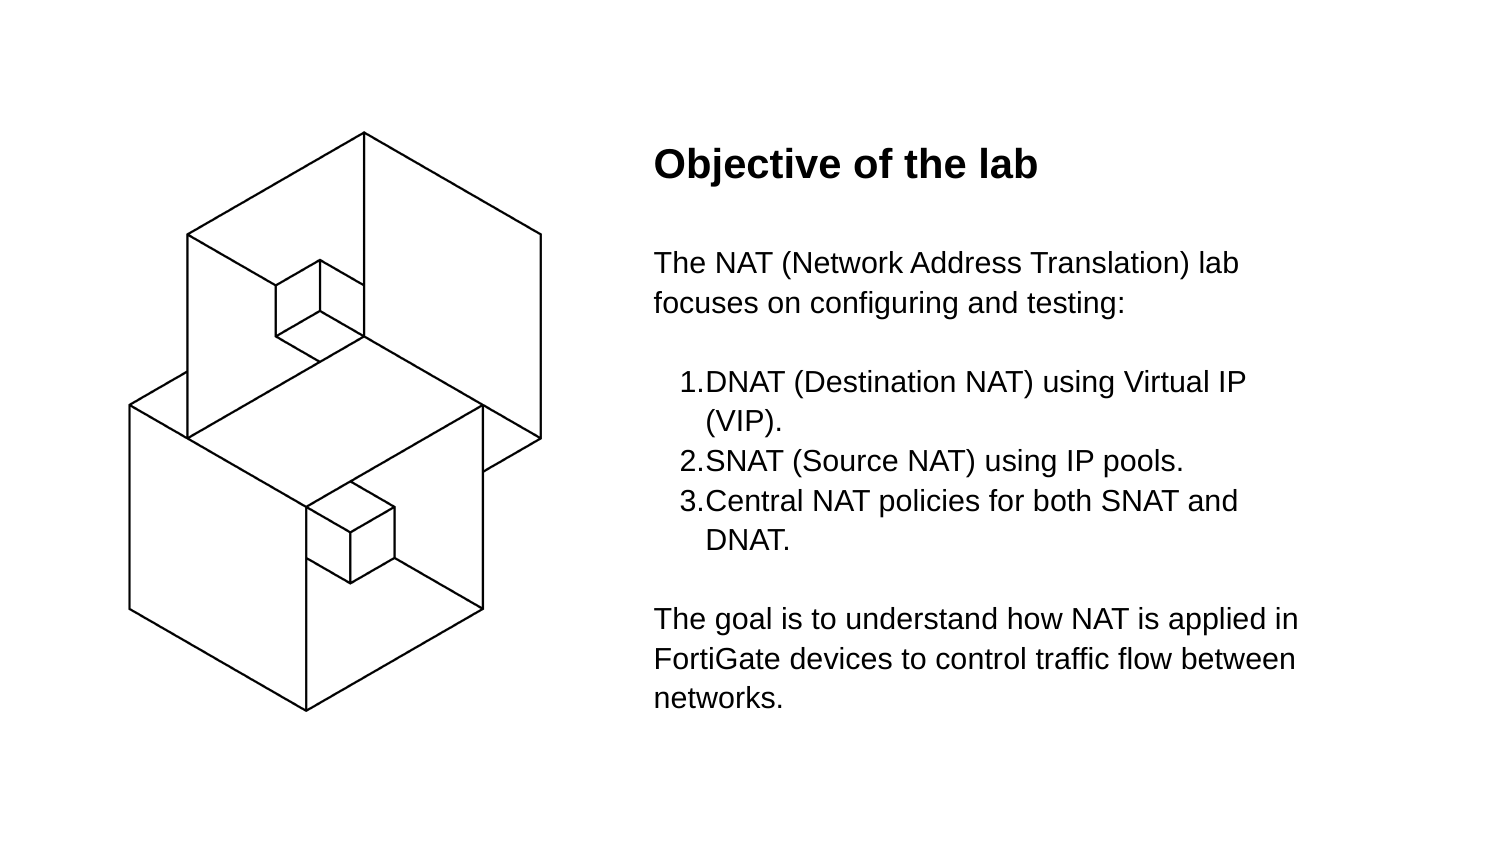

Objective of the lab
The NAT (Network Address Translation) lab focuses on configuring and testing:

DNAT (Destination NAT) using Virtual IP (VIP).
SNAT (Source NAT) using IP pools.
Central NAT policies for both SNAT and DNAT.

The goal is to understand how NAT is applied in FortiGate devices to control traffic flow between networks.